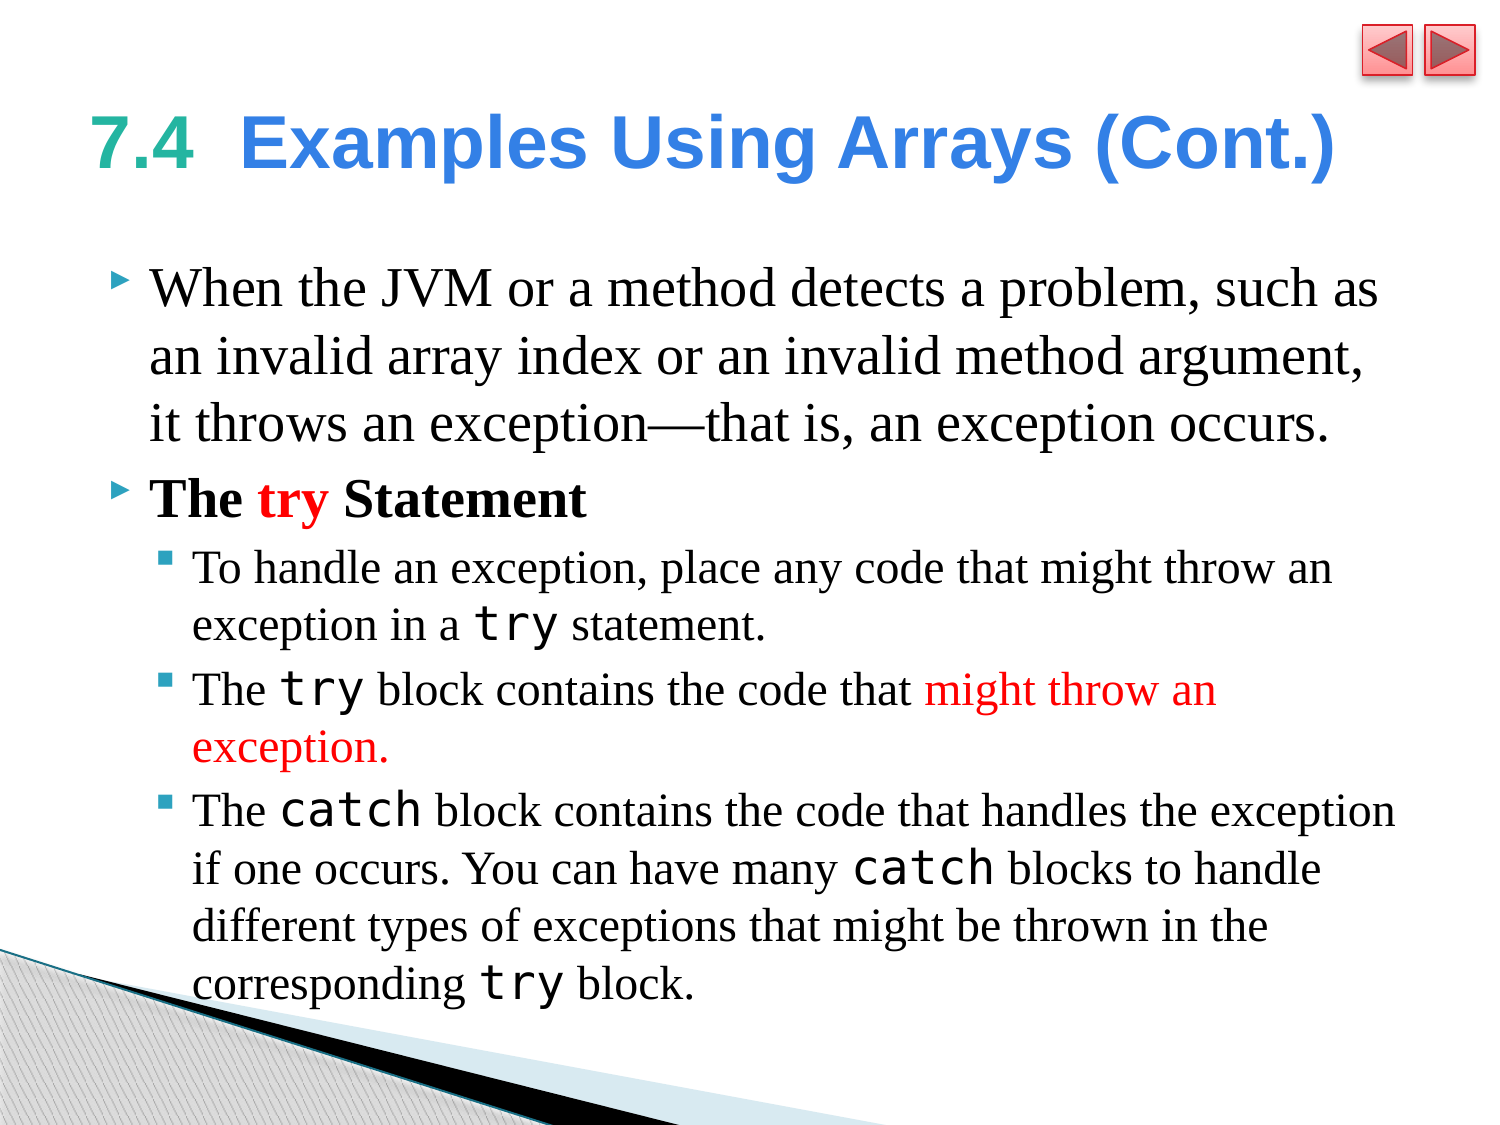

# 7.4  	Examples Using Arrays (Cont.)
When the JVM or a method detects a problem, such as an invalid array index or an invalid method argument, it throws an exception—that is, an exception occurs.
The try Statement
To handle an exception, place any code that might throw an exception in a try statement.
The try block contains the code that might throw an exception.
The catch block contains the code that handles the exception if one occurs. You can have many catch blocks to handle different types of exceptions that might be thrown in the corresponding try block.